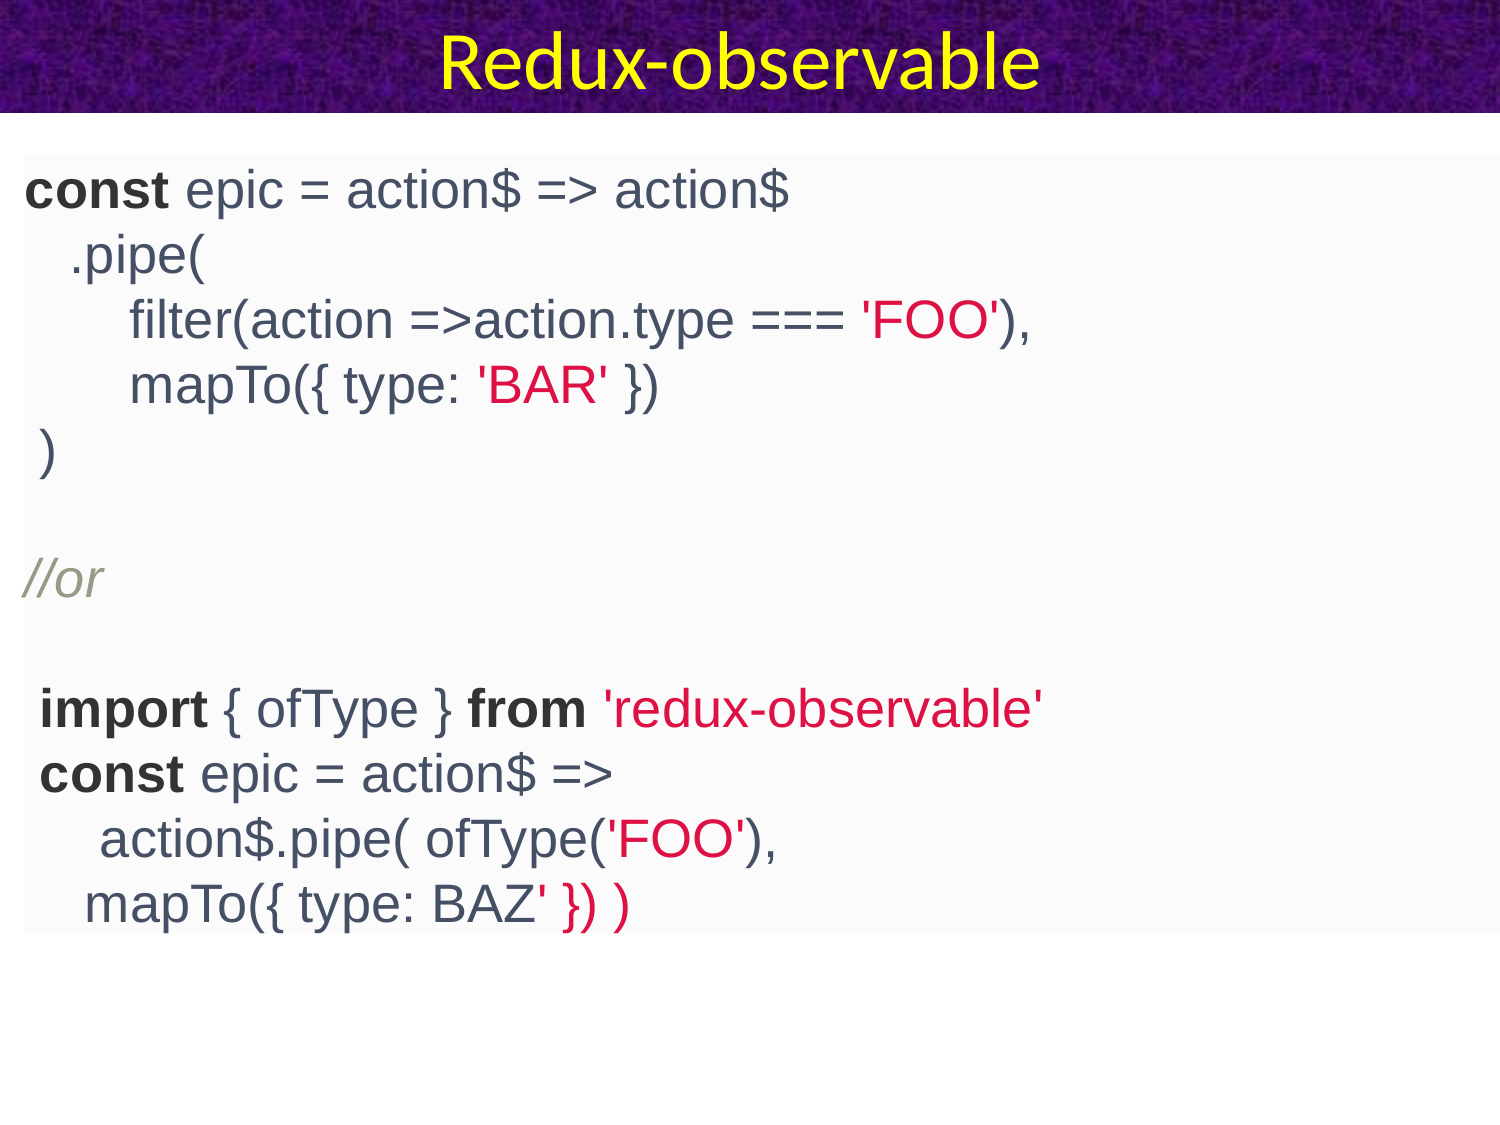

# Redux-observable
const epic = action$ => action$
   .pipe(
       filter(action =>action.type === 'FOO'),
       mapTo({ type: 'BAR' })
 )

//or

 import { ofType } from 'redux-observable'
 const epic = action$ =>
     action$.pipe( ofType('FOO'),
    mapTo({ type: BAZ' }) )